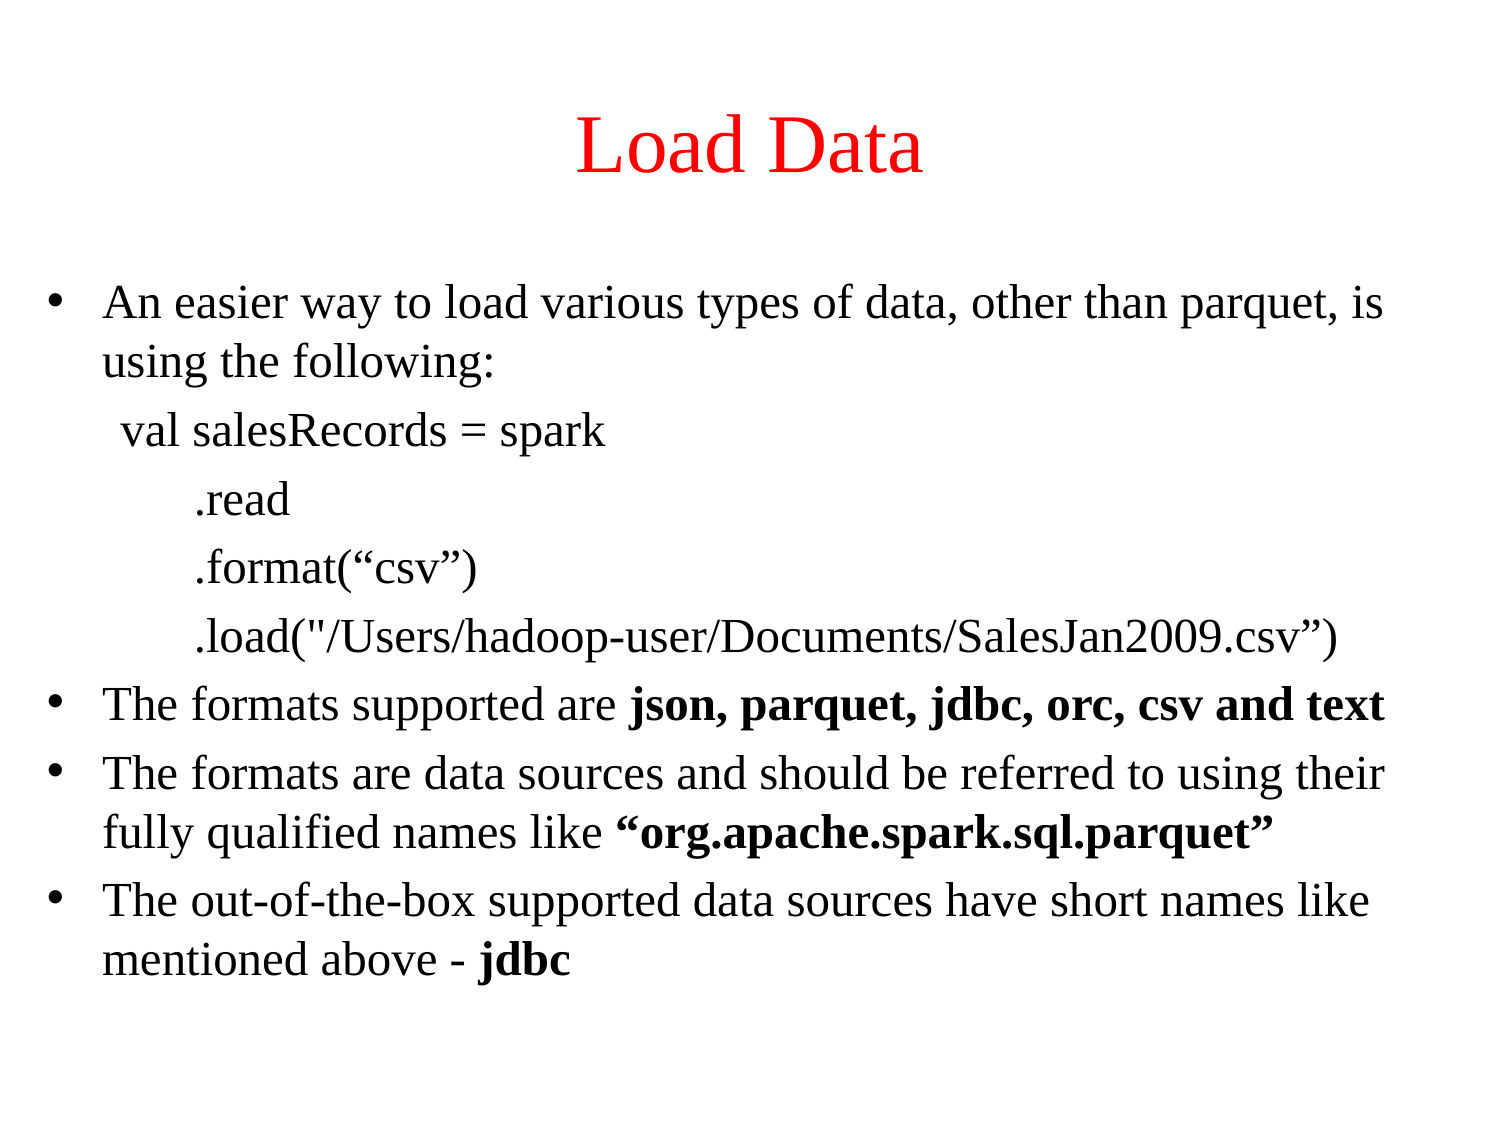

# Load Data
An easier way to load various types of data, other than parquet, is using the following:
      val salesRecords = spark
		.read
		.format(“csv”)
		.load("/Users/hadoop-user/Documents/SalesJan2009.csv”)
The formats supported are json, parquet, jdbc, orc, csv and text
The formats are data sources and should be referred to using their fully qualified names like “org.apache.spark.sql.parquet”
The out-of-the-box supported data sources have short names like mentioned above - jdbc